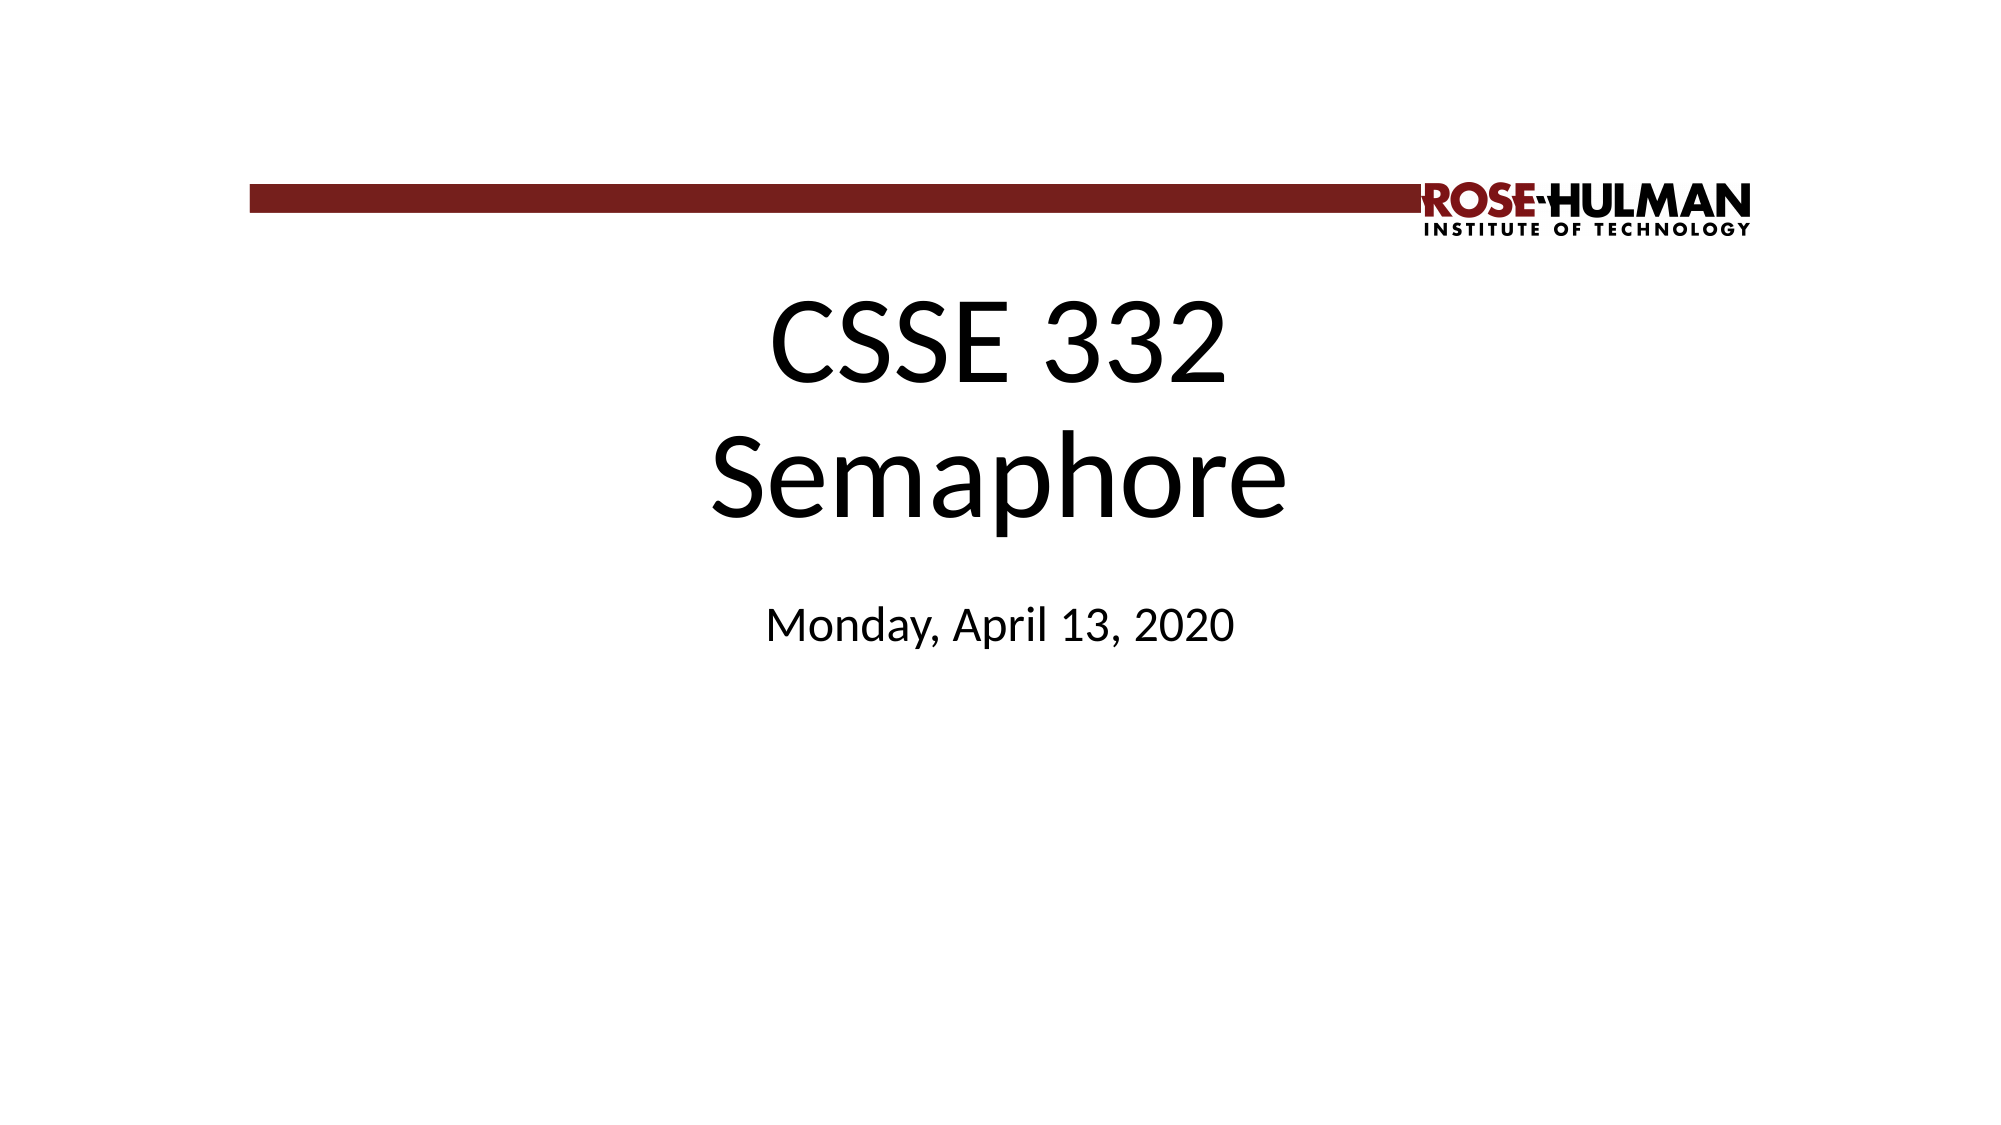

# CSSE 332 Semaphore
Monday, April 13, 2020